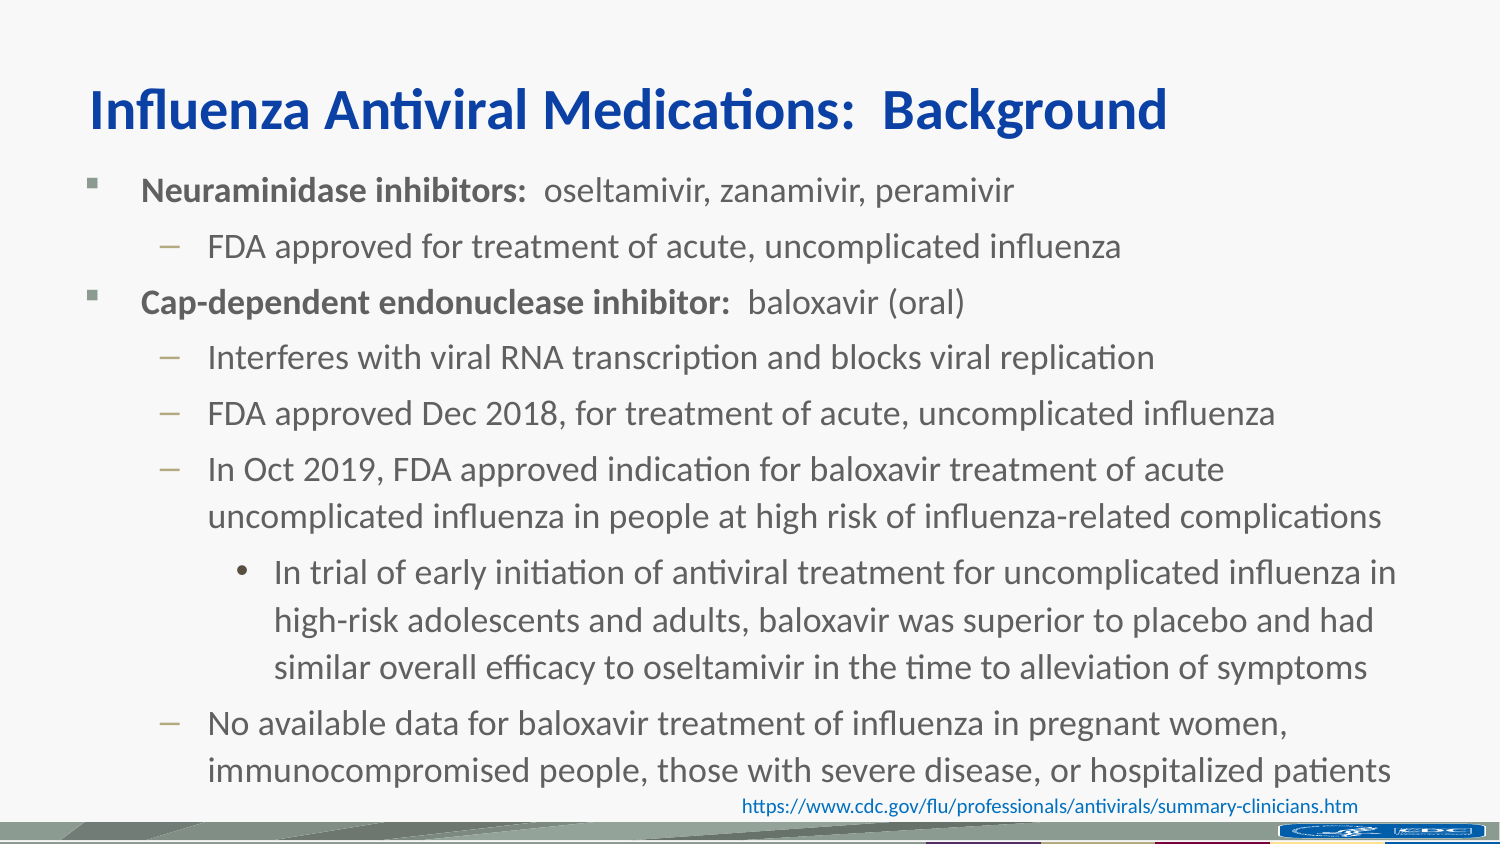

# Influenza Antiviral Medications:  Background
Neuraminidase inhibitors:  oseltamivir, zanamivir, peramivir
FDA approved for treatment of acute, uncomplicated influenza
Cap-dependent endonuclease inhibitor:  baloxavir (oral)
Interferes with viral RNA transcription and blocks viral replication
FDA approved Dec 2018, for treatment of acute, uncomplicated influenza
In Oct 2019, FDA approved indication for baloxavir treatment of acute uncomplicated influenza in people at high risk of influenza-related complications
In trial of early initiation of antiviral treatment for uncomplicated influenza in high-risk adolescents and adults, baloxavir was superior to placebo and had similar overall efficacy to oseltamivir in the time to alleviation of symptoms
No available data for baloxavir treatment of influenza in pregnant women, immunocompromised people, those with severe disease, or hospitalized patients

https://www.cdc.gov/flu/professionals/antivirals/summary-clinicians.htm